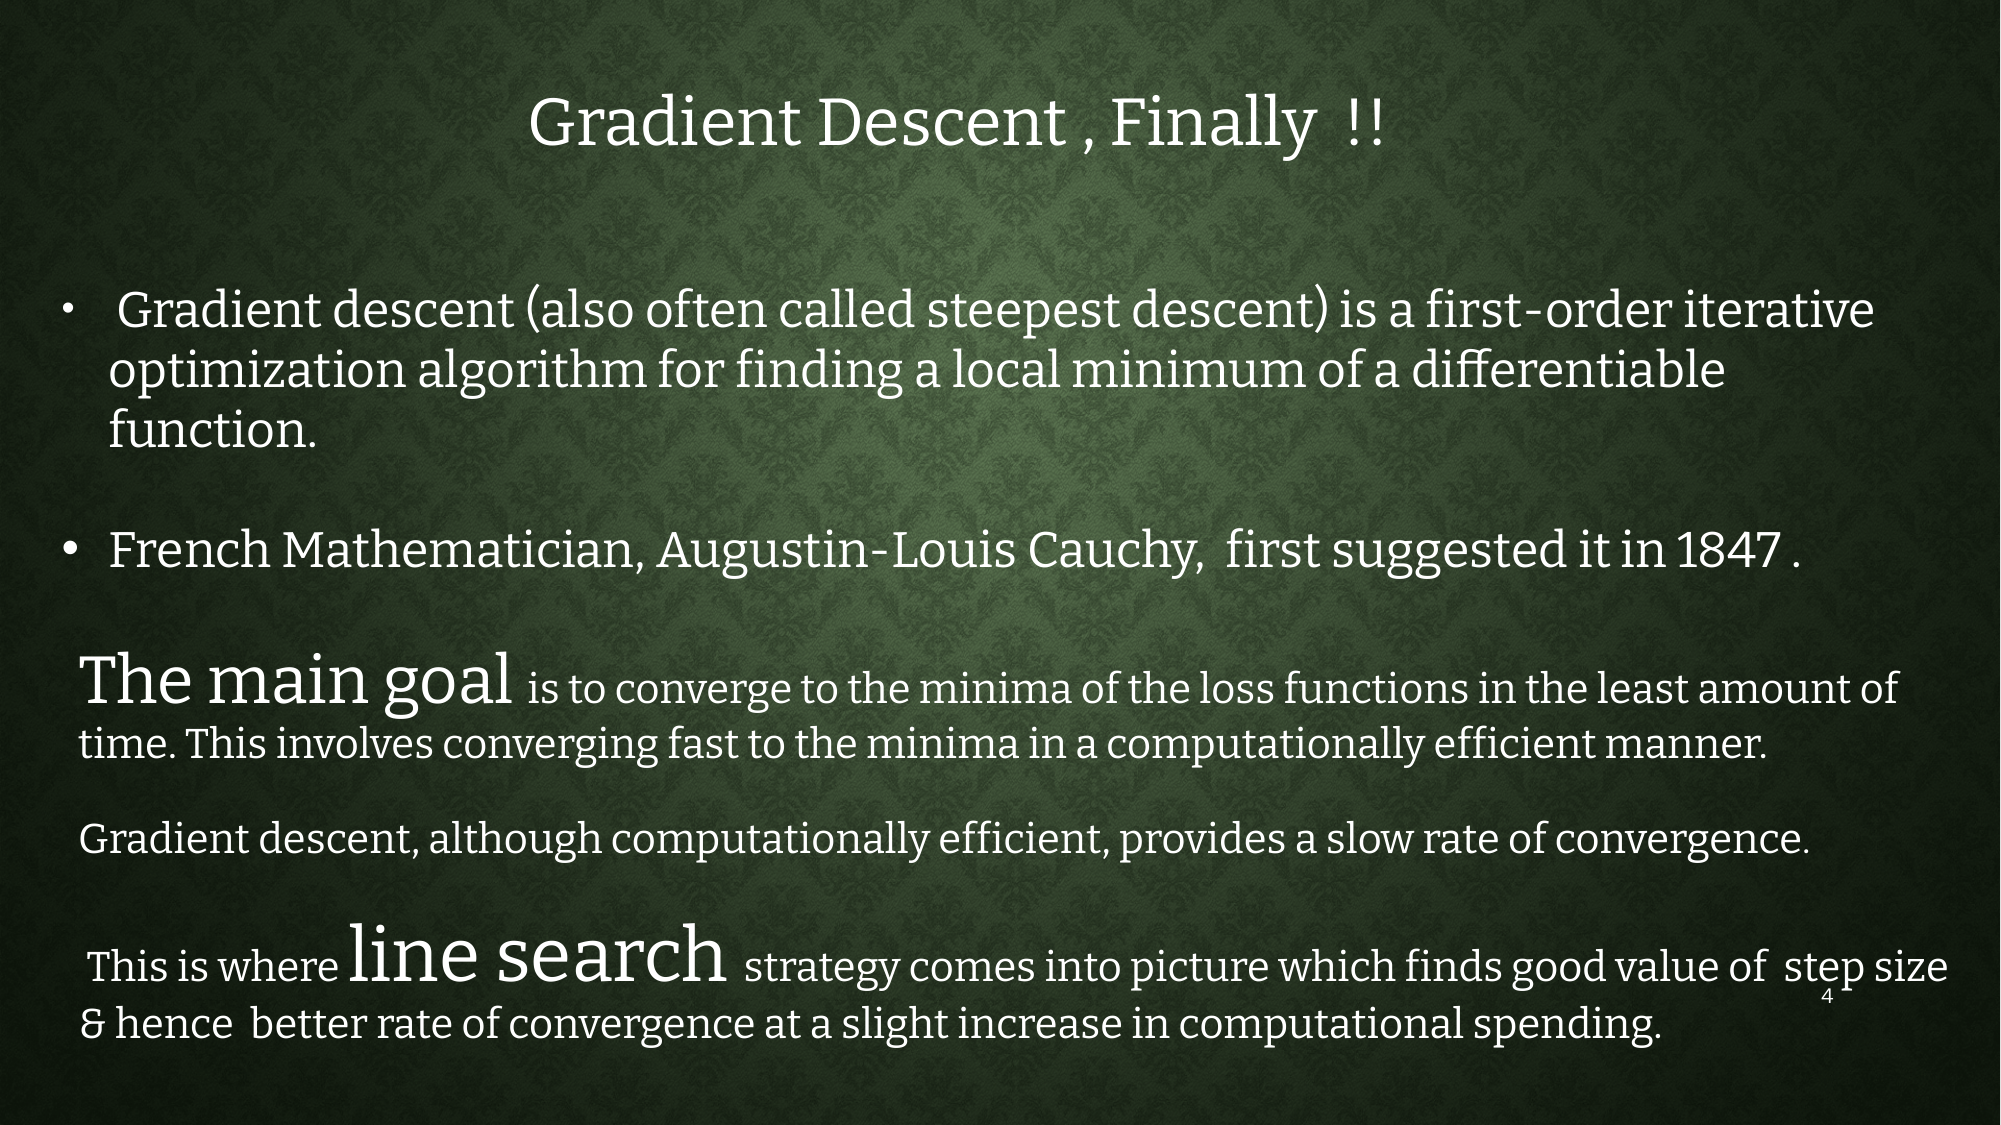

Gradient Descent , Finally  !!
 Gradient descent (also often called steepest descent) is a first-order iterative optimization algorithm for finding a local minimum of a differentiable function.

French Mathematician, Augustin-Louis Cauchy,  first suggested it in 1847 .
The main goal is to converge to the minima of the loss functions in the least amount of time. This involves converging fast to the minima in a computationally efficient manner.

Gradient descent, although computationally efficient, provides a slow rate of convergence.

 This is where line search strategy comes into picture which finds good value of  step size & hence  better rate of convergence at a slight increase in computational spending.
4